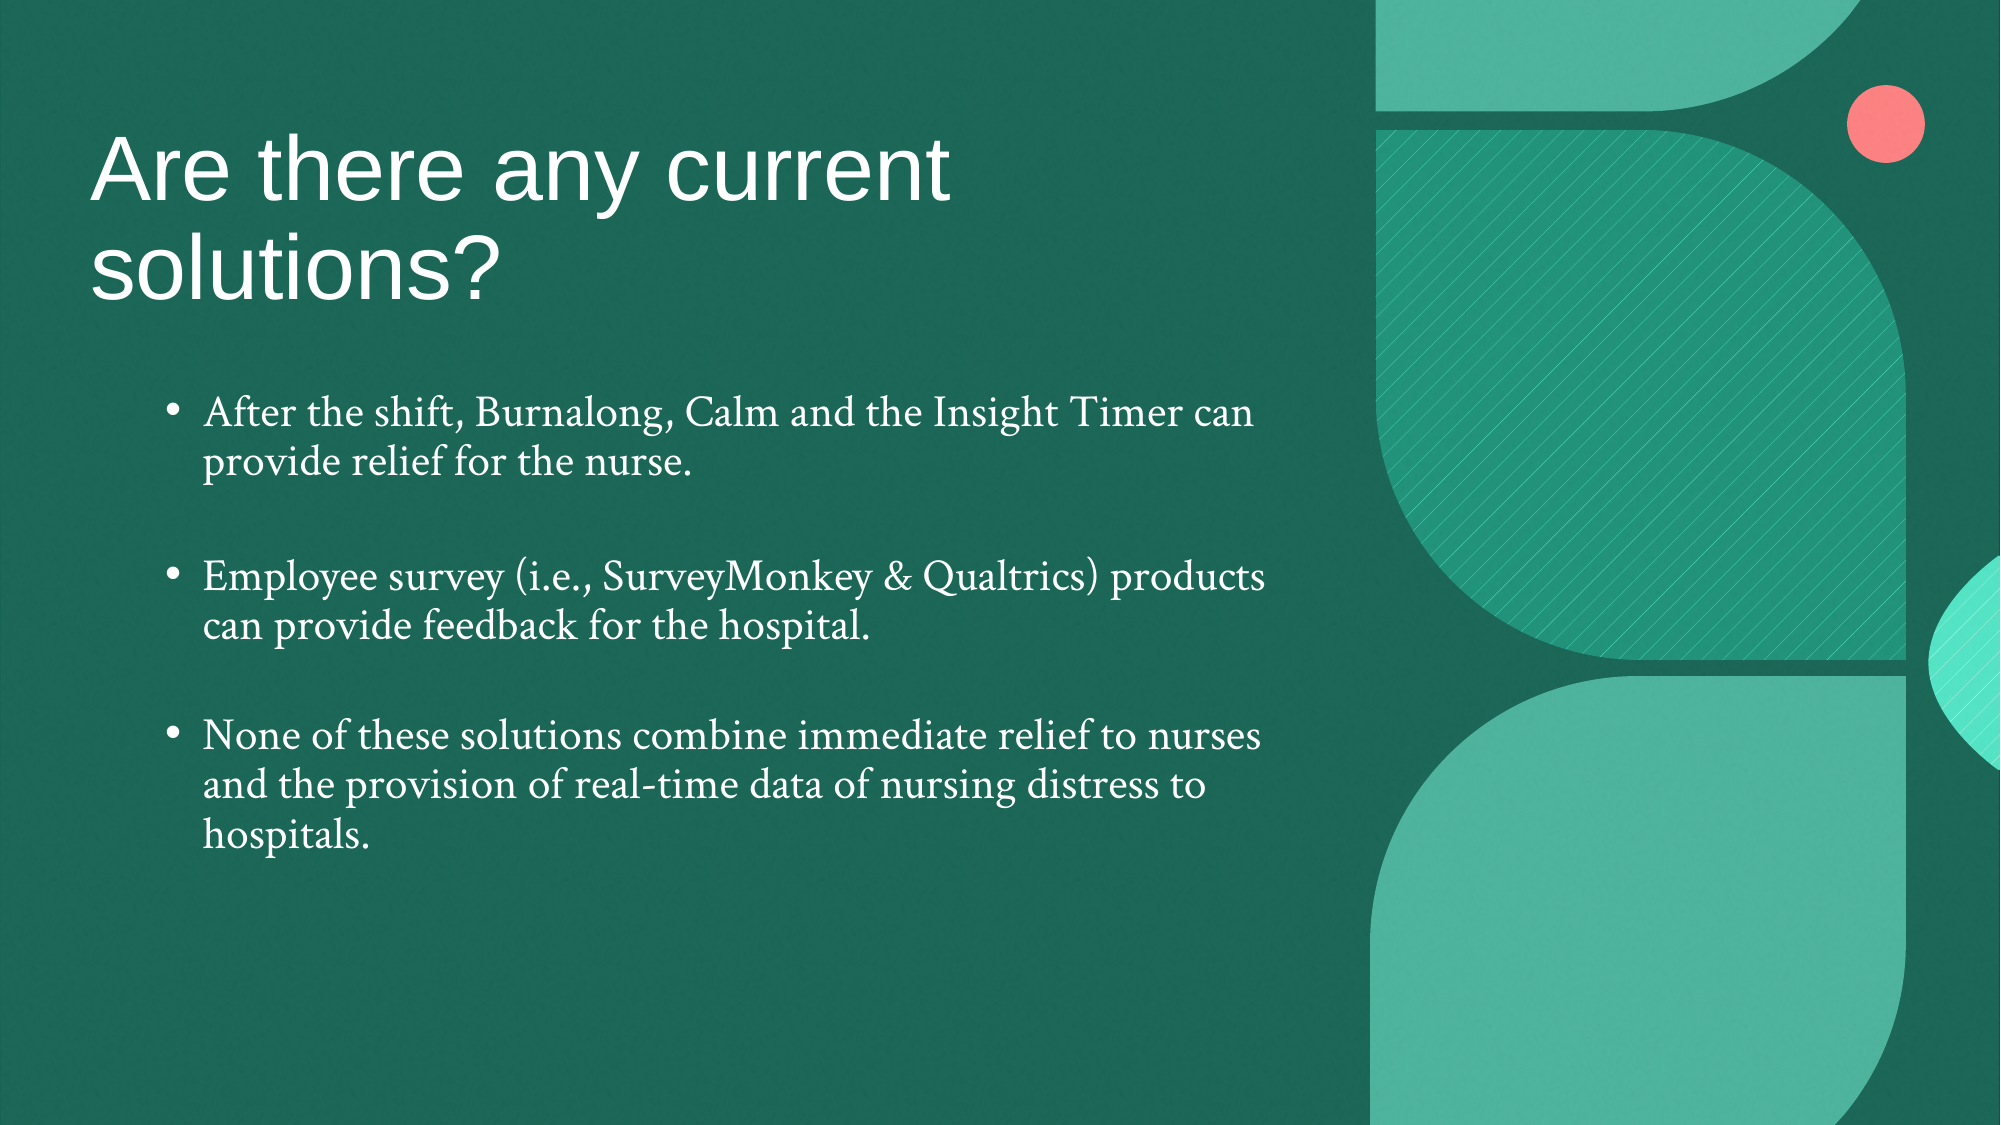

# Are there any current solutions?
After the shift, Burnalong, Calm and the Insight Timer can provide relief for the nurse.
Employee survey (i.e., SurveyMonkey & Qualtrics) products can provide feedback for the hospital.
None of these solutions combine immediate relief to nurses and the provision of real-time data of nursing distress to hospitals.